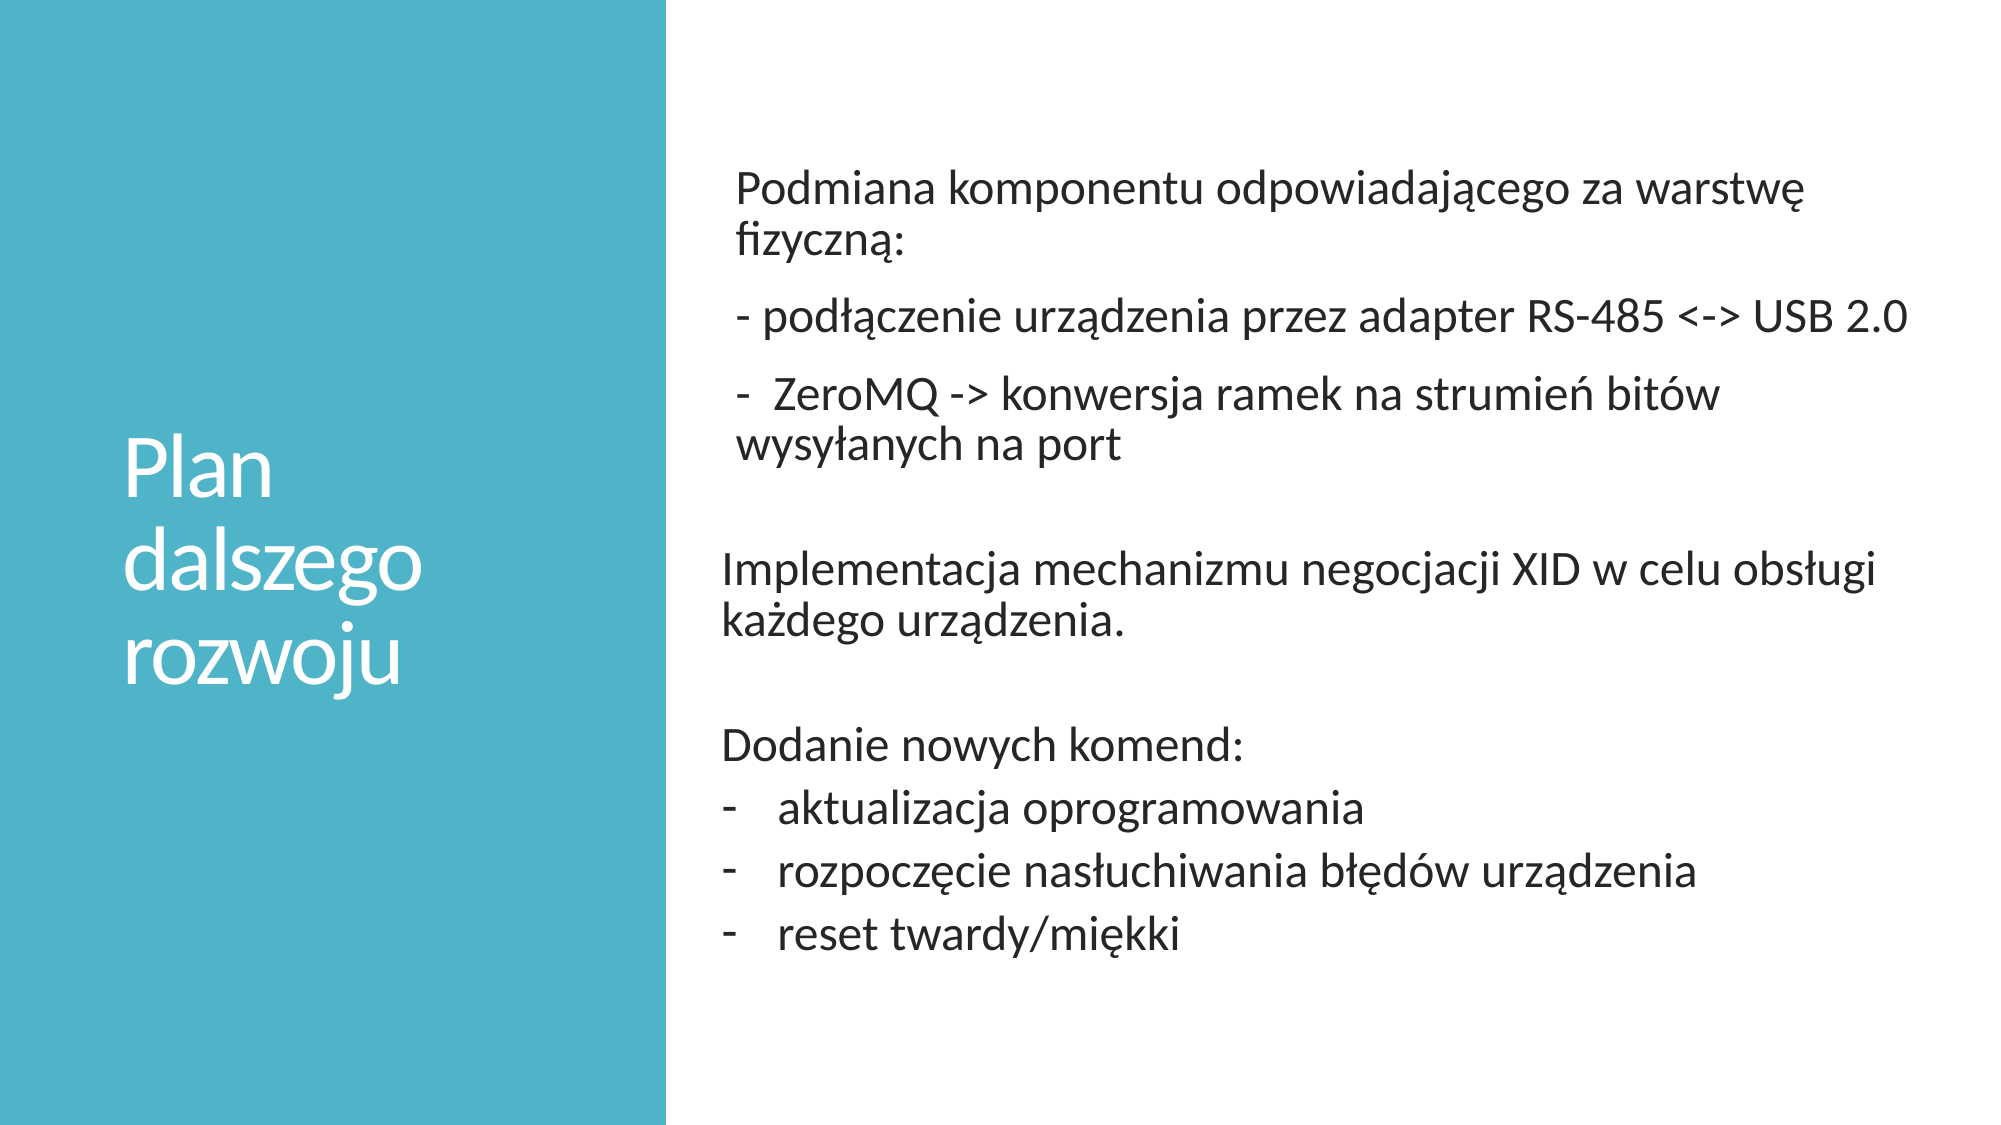

# Plan dalszego rozwoju
Podmiana komponentu odpowiadającego za warstwę fizyczną:
- podłączenie urządzenia przez adapter RS-485 <-> USB 2.0
-  ZeroMQ -> konwersja ramek na strumień bitów wysyłanych na port

Implementacja mechanizmu negocjacji XID w celu obsługi każdego urządzenia.

Dodanie nowych komend:
aktualizacja oprogramowania
rozpoczęcie nasłuchiwania błędów urządzenia
reset twardy/miękki